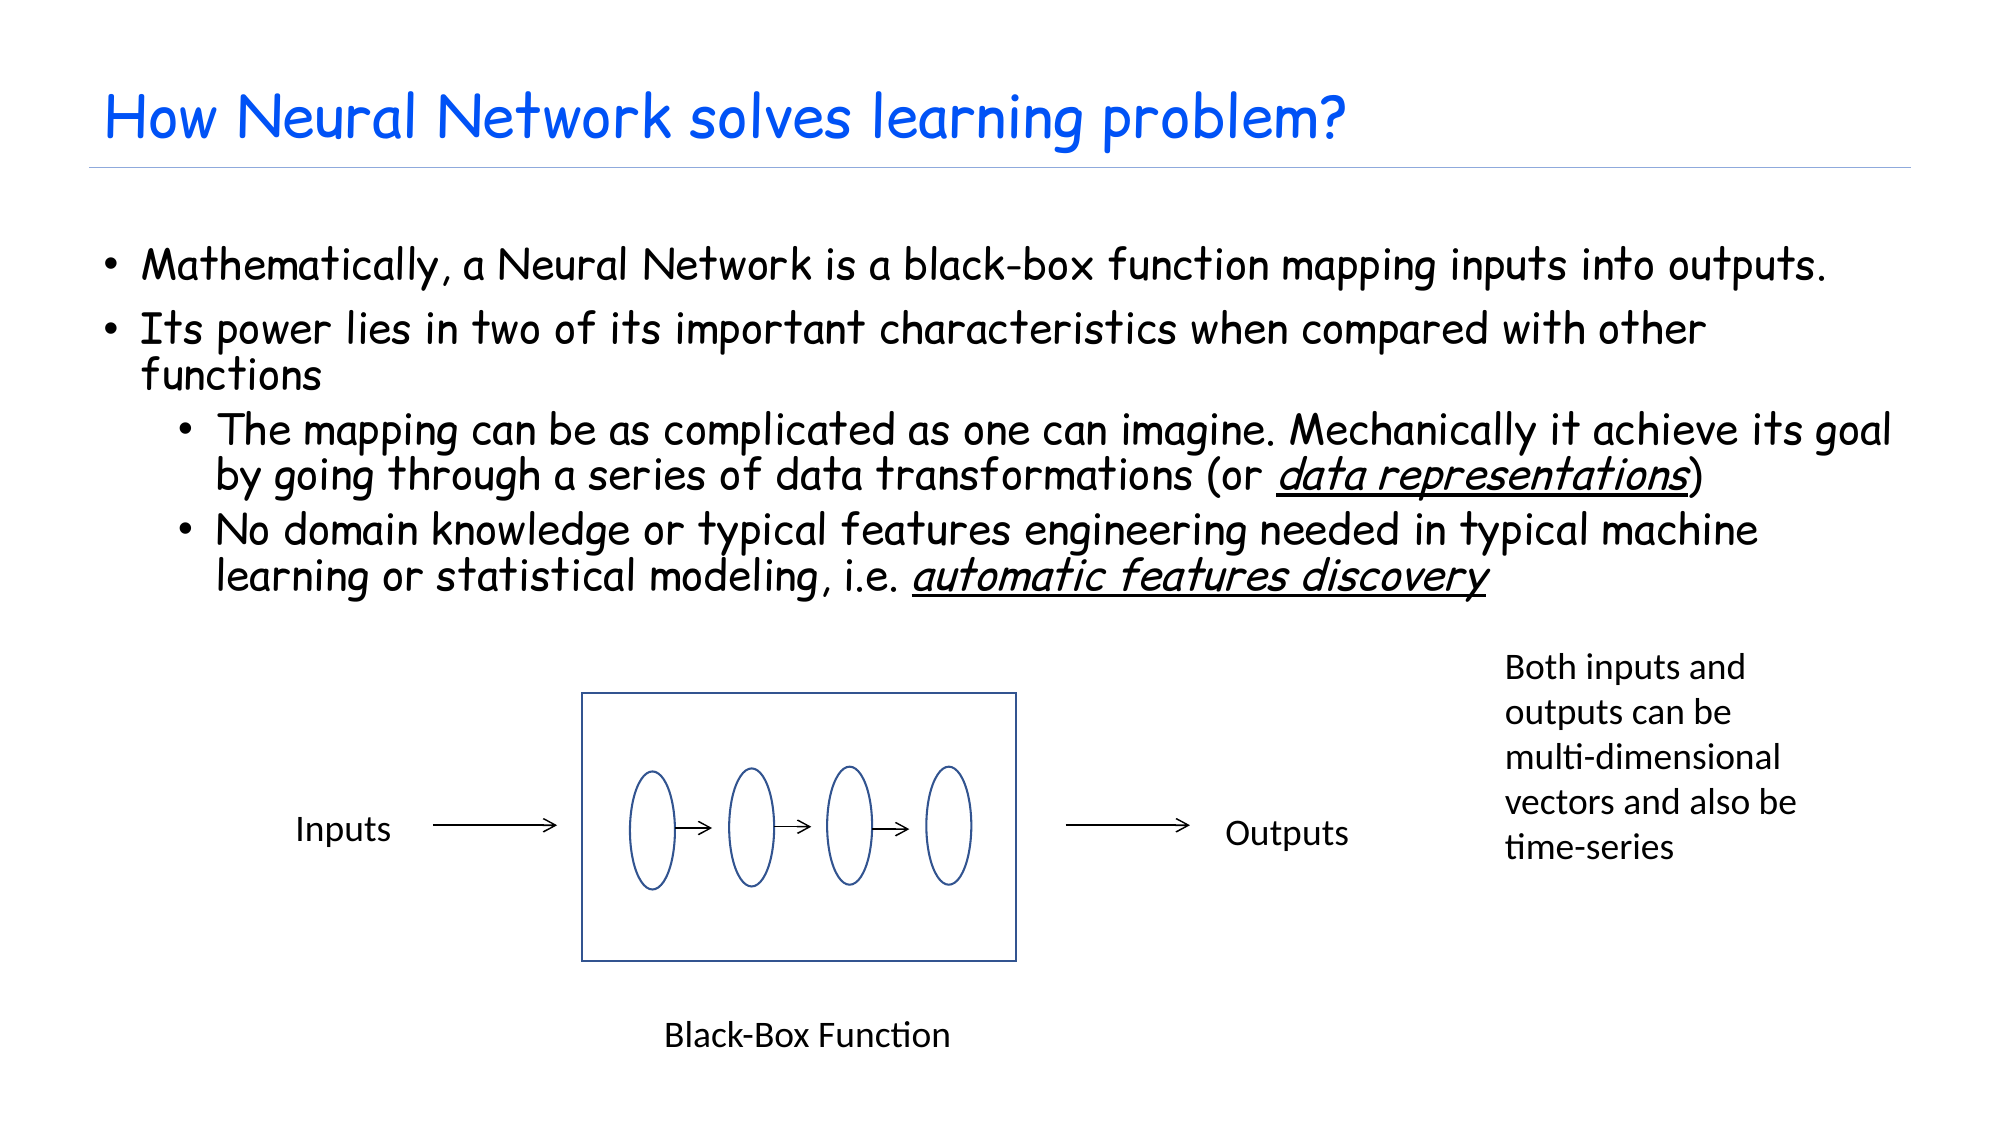

# How Neural Network solves learning problem?
Mathematically, a Neural Network is a black-box function mapping inputs into outputs.
Its power lies in two of its important characteristics when compared with other functions
The mapping can be as complicated as one can imagine. Mechanically it achieve its goal by going through a series of data transformations (or data representations)
No domain knowledge or typical features engineering needed in typical machine learning or statistical modeling, i.e. automatic features discovery

Both inputs and outputs can be multi-dimensional vectors and also be time-series

Inputs
Outputs
Black-Box Function